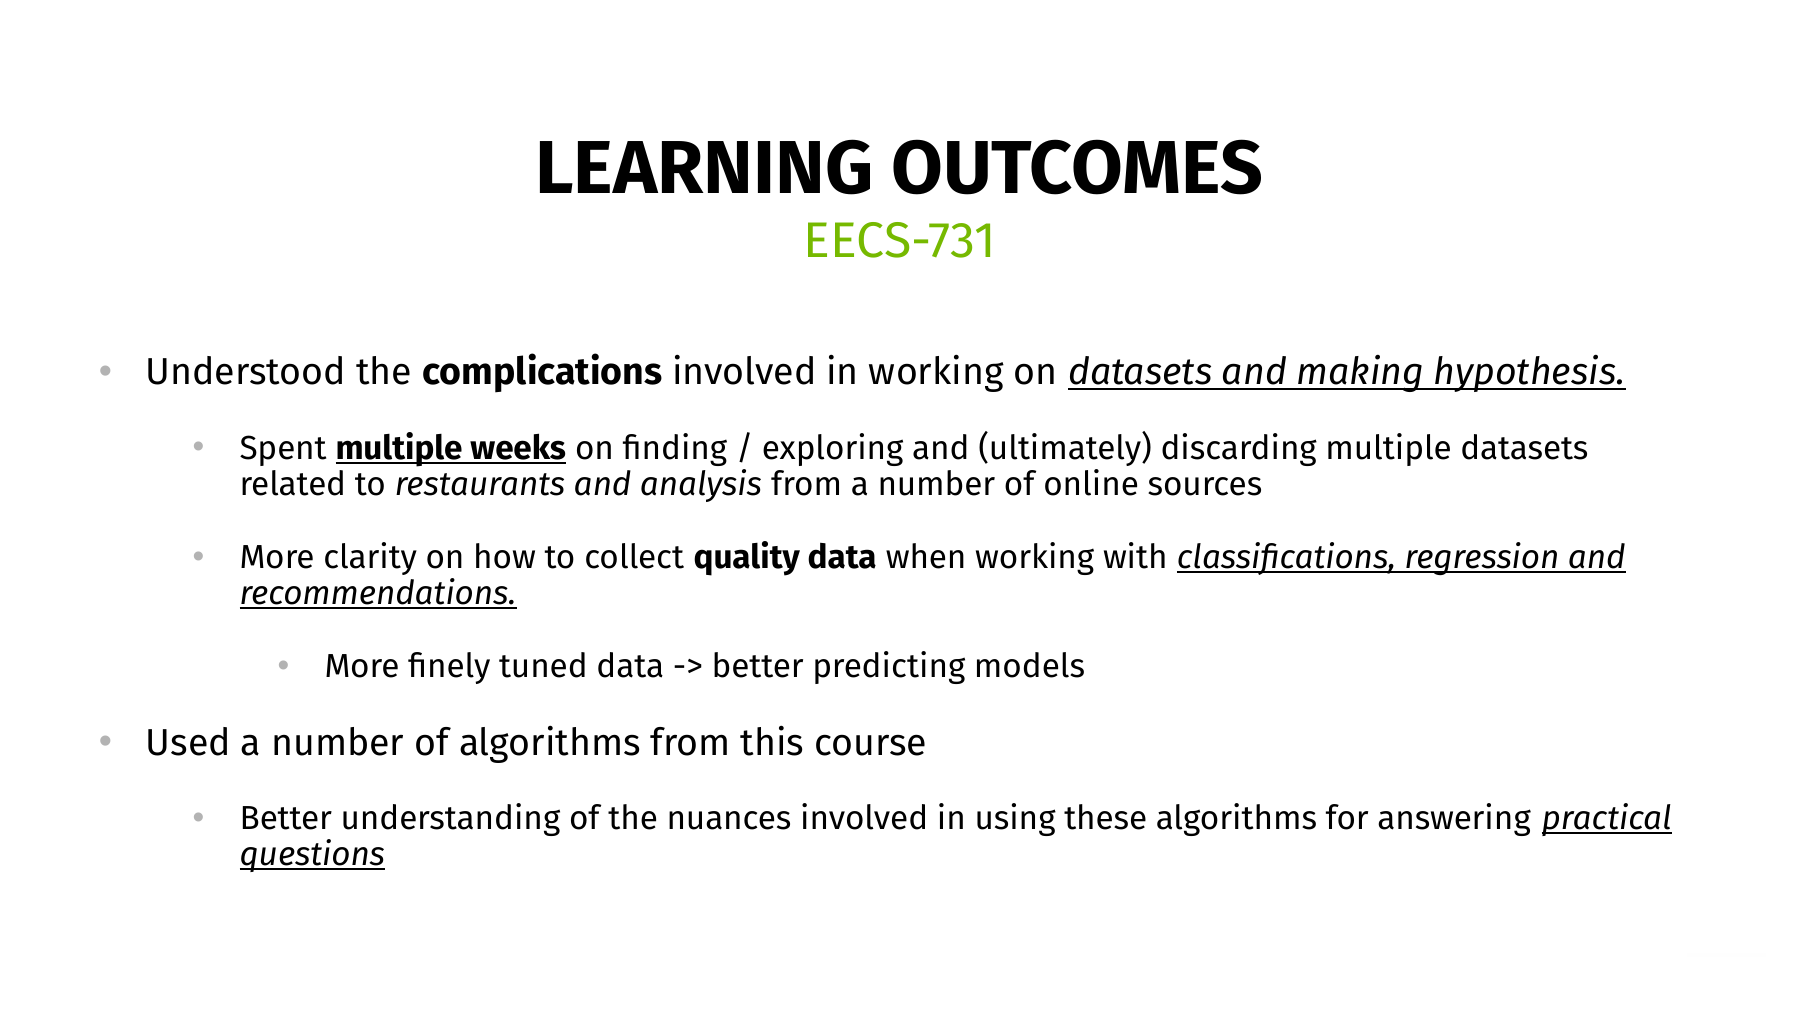

# Learning outcomes
EECS-731
Understood the complications involved in working on datasets and making hypothesis.
Spent multiple weeks on finding / exploring and (ultimately) discarding multiple datasets related to restaurants and analysis from a number of online sources
More clarity on how to collect quality data when working with classifications, regression and recommendations.
More finely tuned data -> better predicting models
Used a number of algorithms from this course
Better understanding of the nuances involved in using these algorithms for answering practical questions